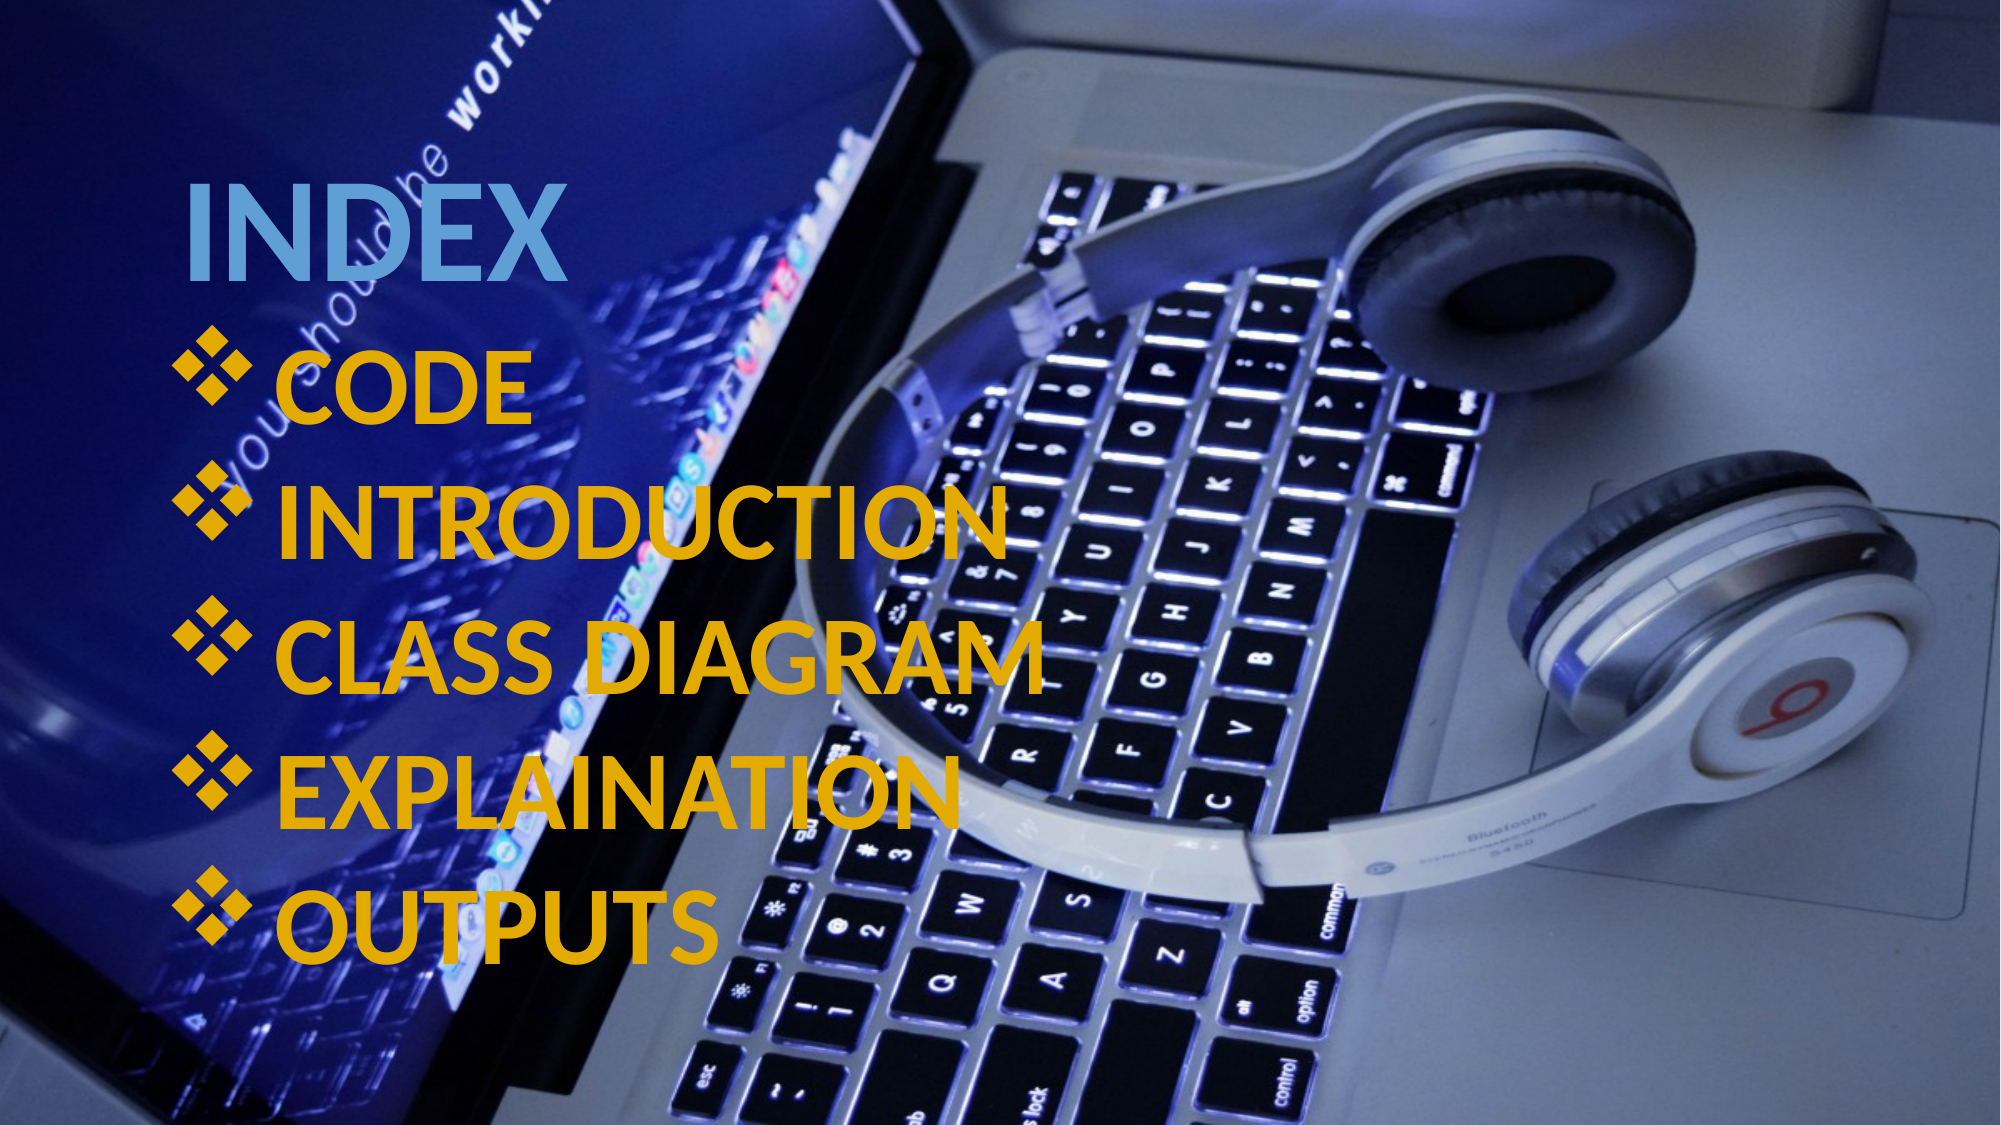

INDEX
CODE
INTRODUCTION
CLASS DIAGRAM
EXPLAINATION
OUTPUTS